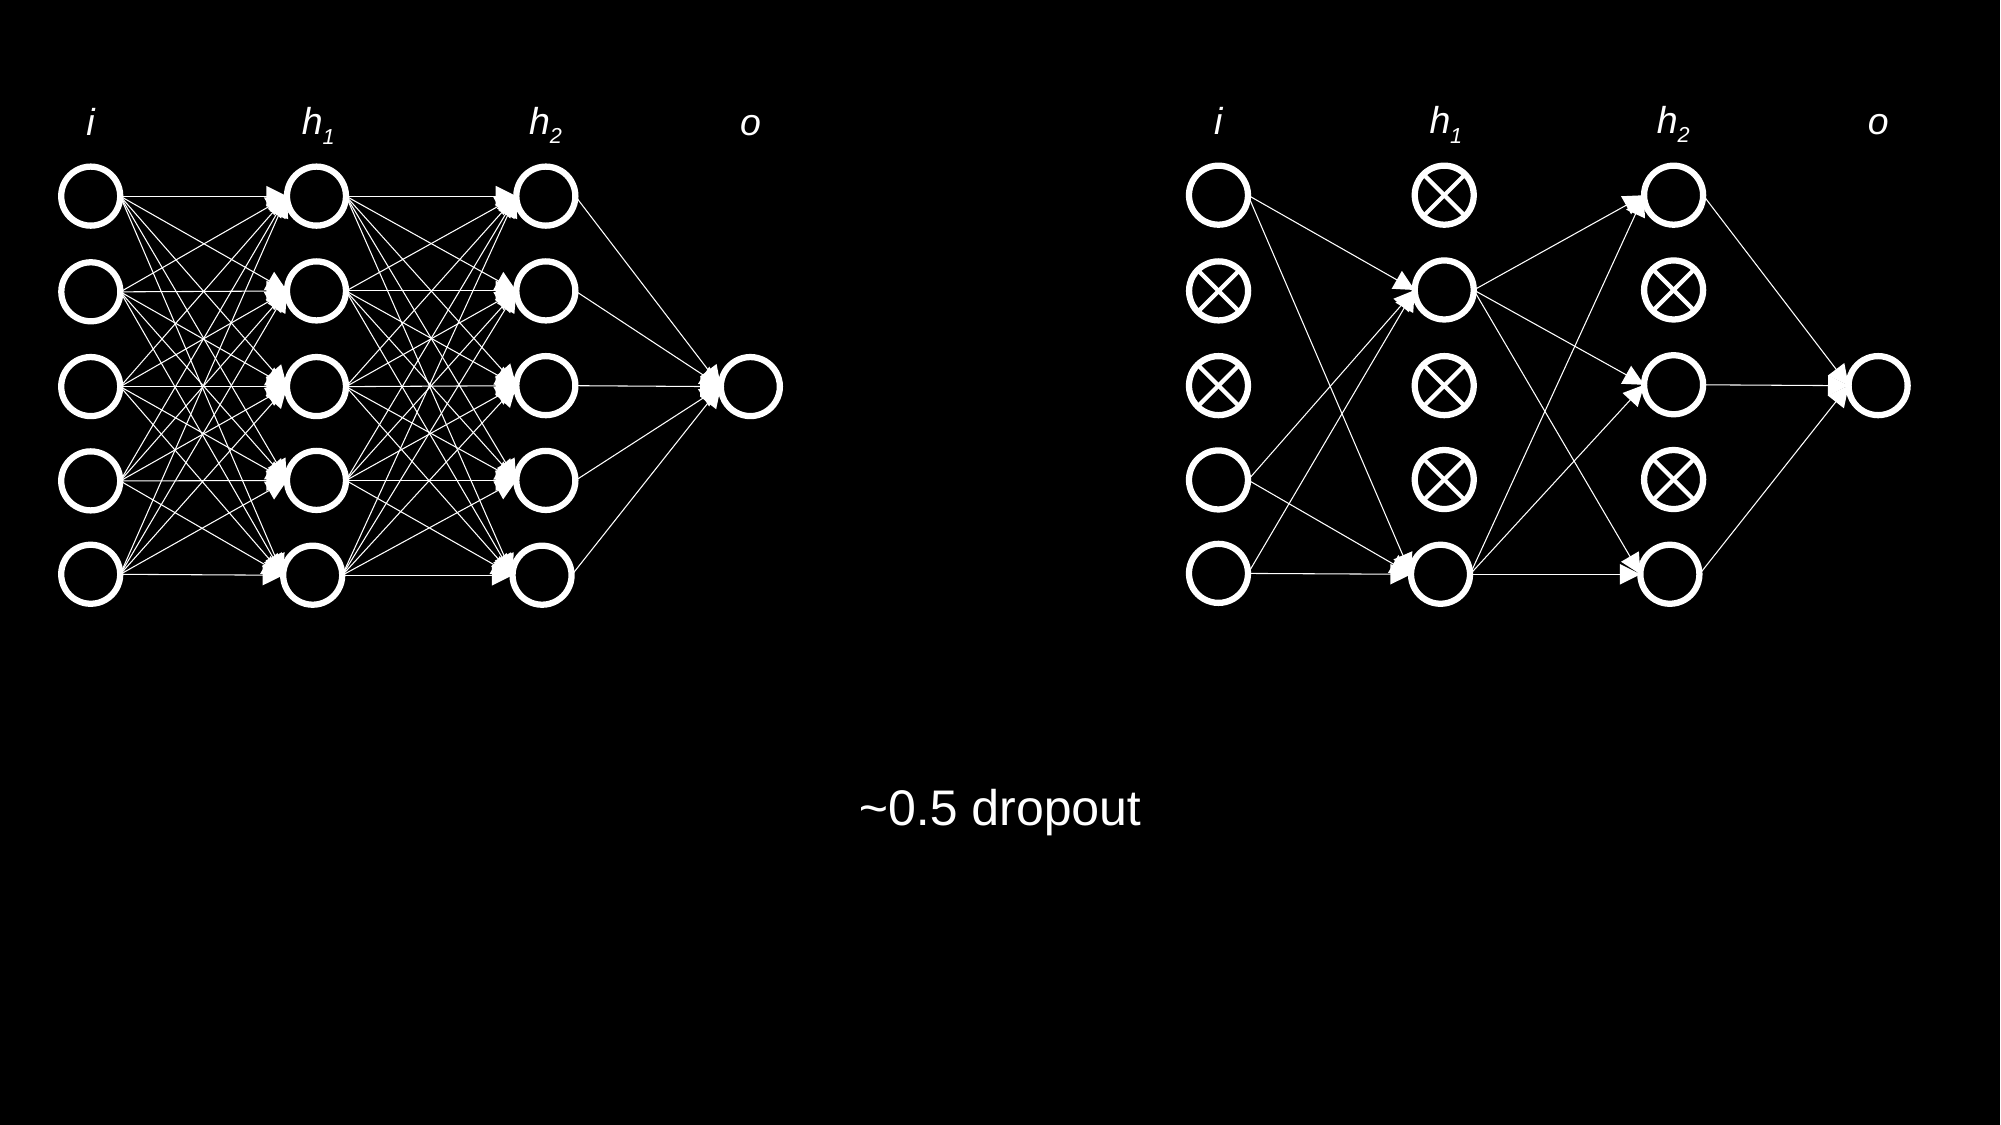

h2
h1
i
o

h2
h1
i
o

~0.5 dropout